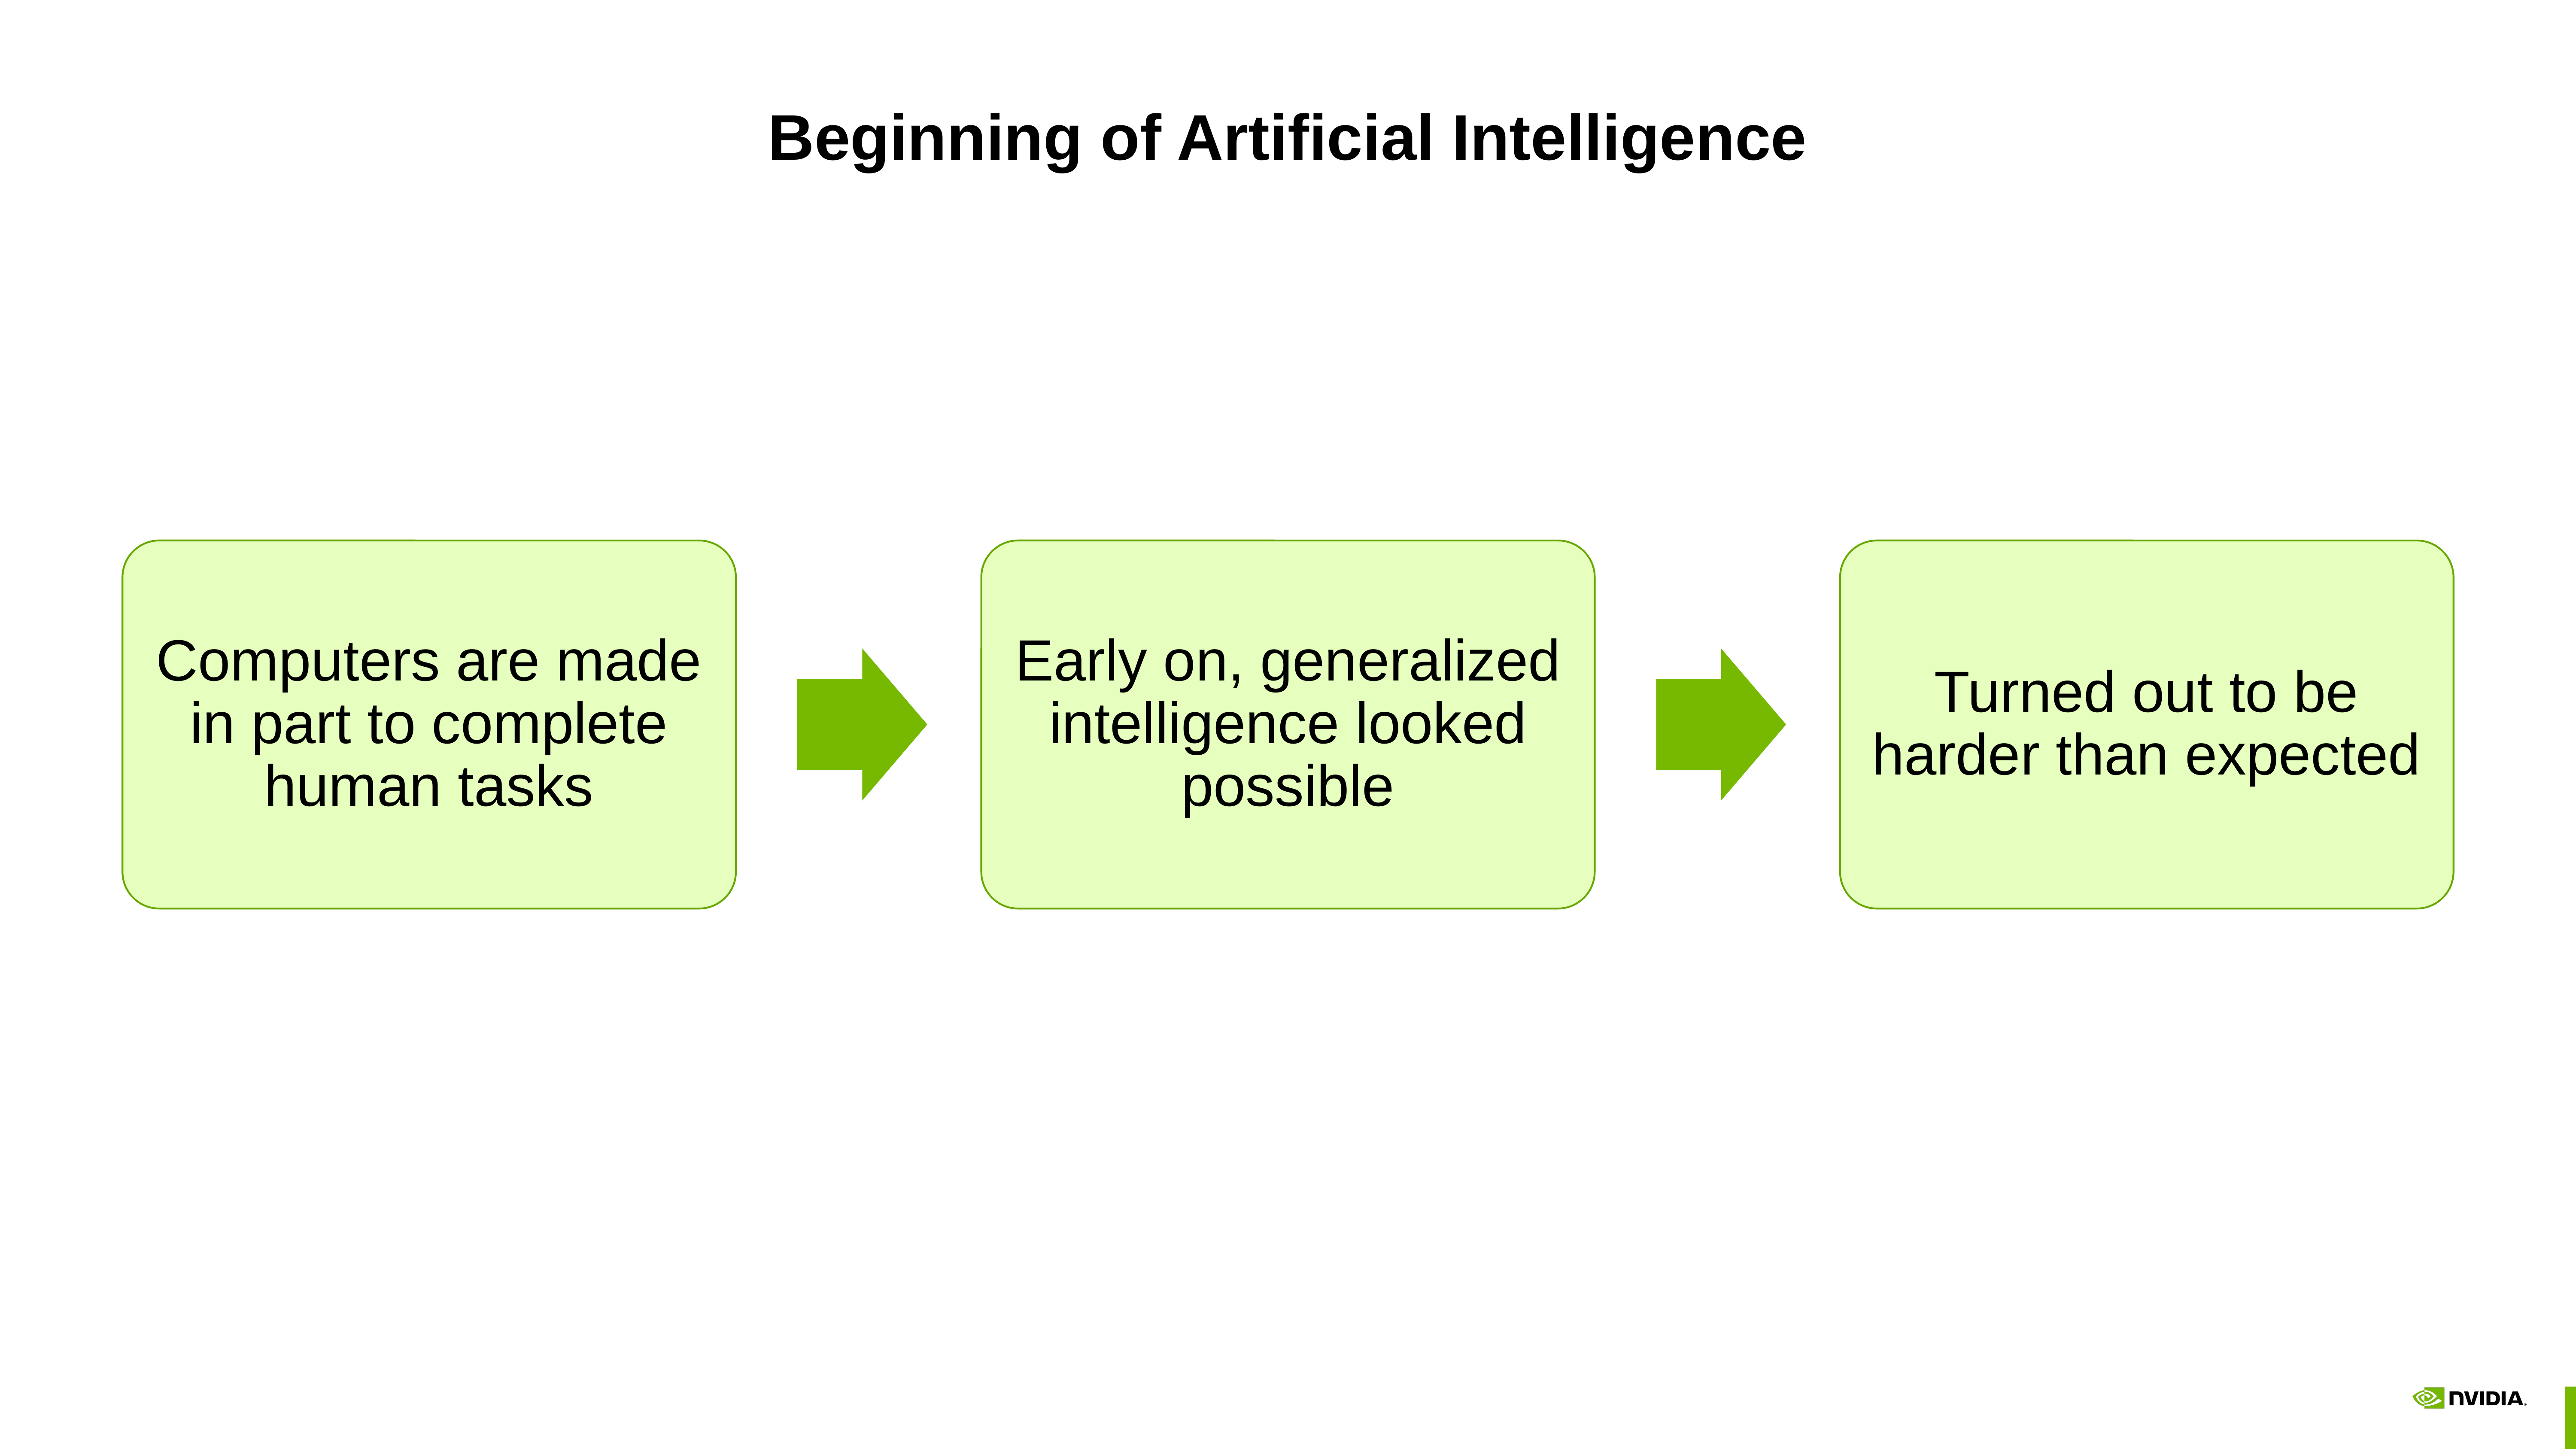

# Beginning of Artificial Intelligence

Computers are made in part to complete human tasks
Early on, generalized intelligence looked possible
Turned out to be harder than expected